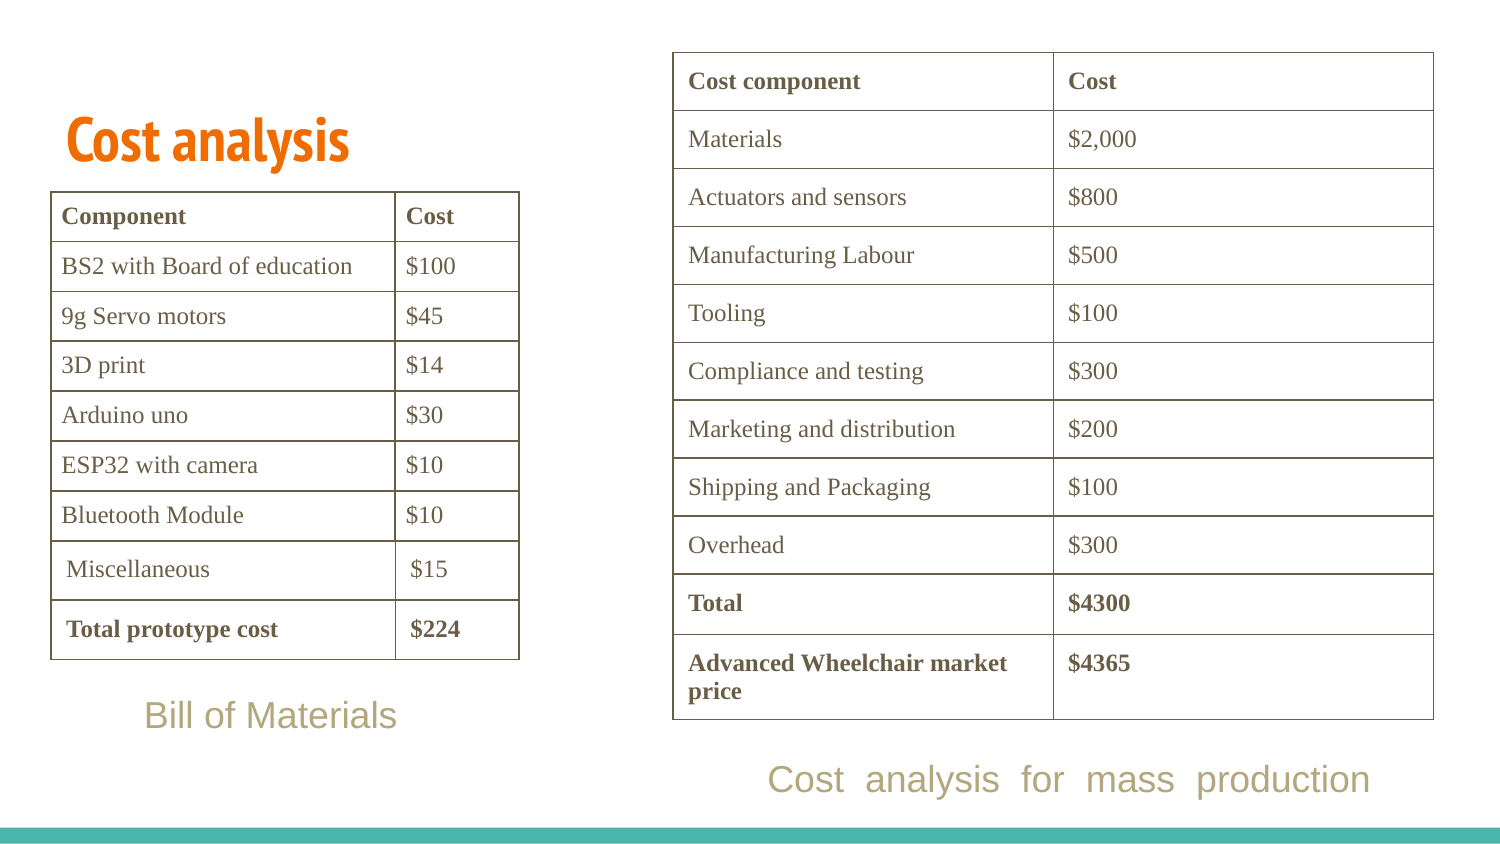

| Cost component | Cost |
| --- | --- |
| Materials | $2,000 |
| Actuators and sensors | $800 |
| Manufacturing Labour | $500 |
| Tooling | $100 |
| Compliance and testing | $300 |
| Marketing and distribution | $200 |
| Shipping and Packaging | $100 |
| Overhead | $300 |
| Total | $4300 |
| Advanced Wheelchair market price | $4365 |
# Cost analysis
| Component | Cost |
| --- | --- |
| BS2 with Board of education | $100 |
| 9g Servo motors | $45 |
| 3D print | $14 |
| Arduino uno | $30 |
| ESP32 with camera | $10 |
| Bluetooth Module | $10 |
| Miscellaneous | $15 |
| Total prototype cost | $224 |
Bill of Materials
Cost  analysis  for  mass  production